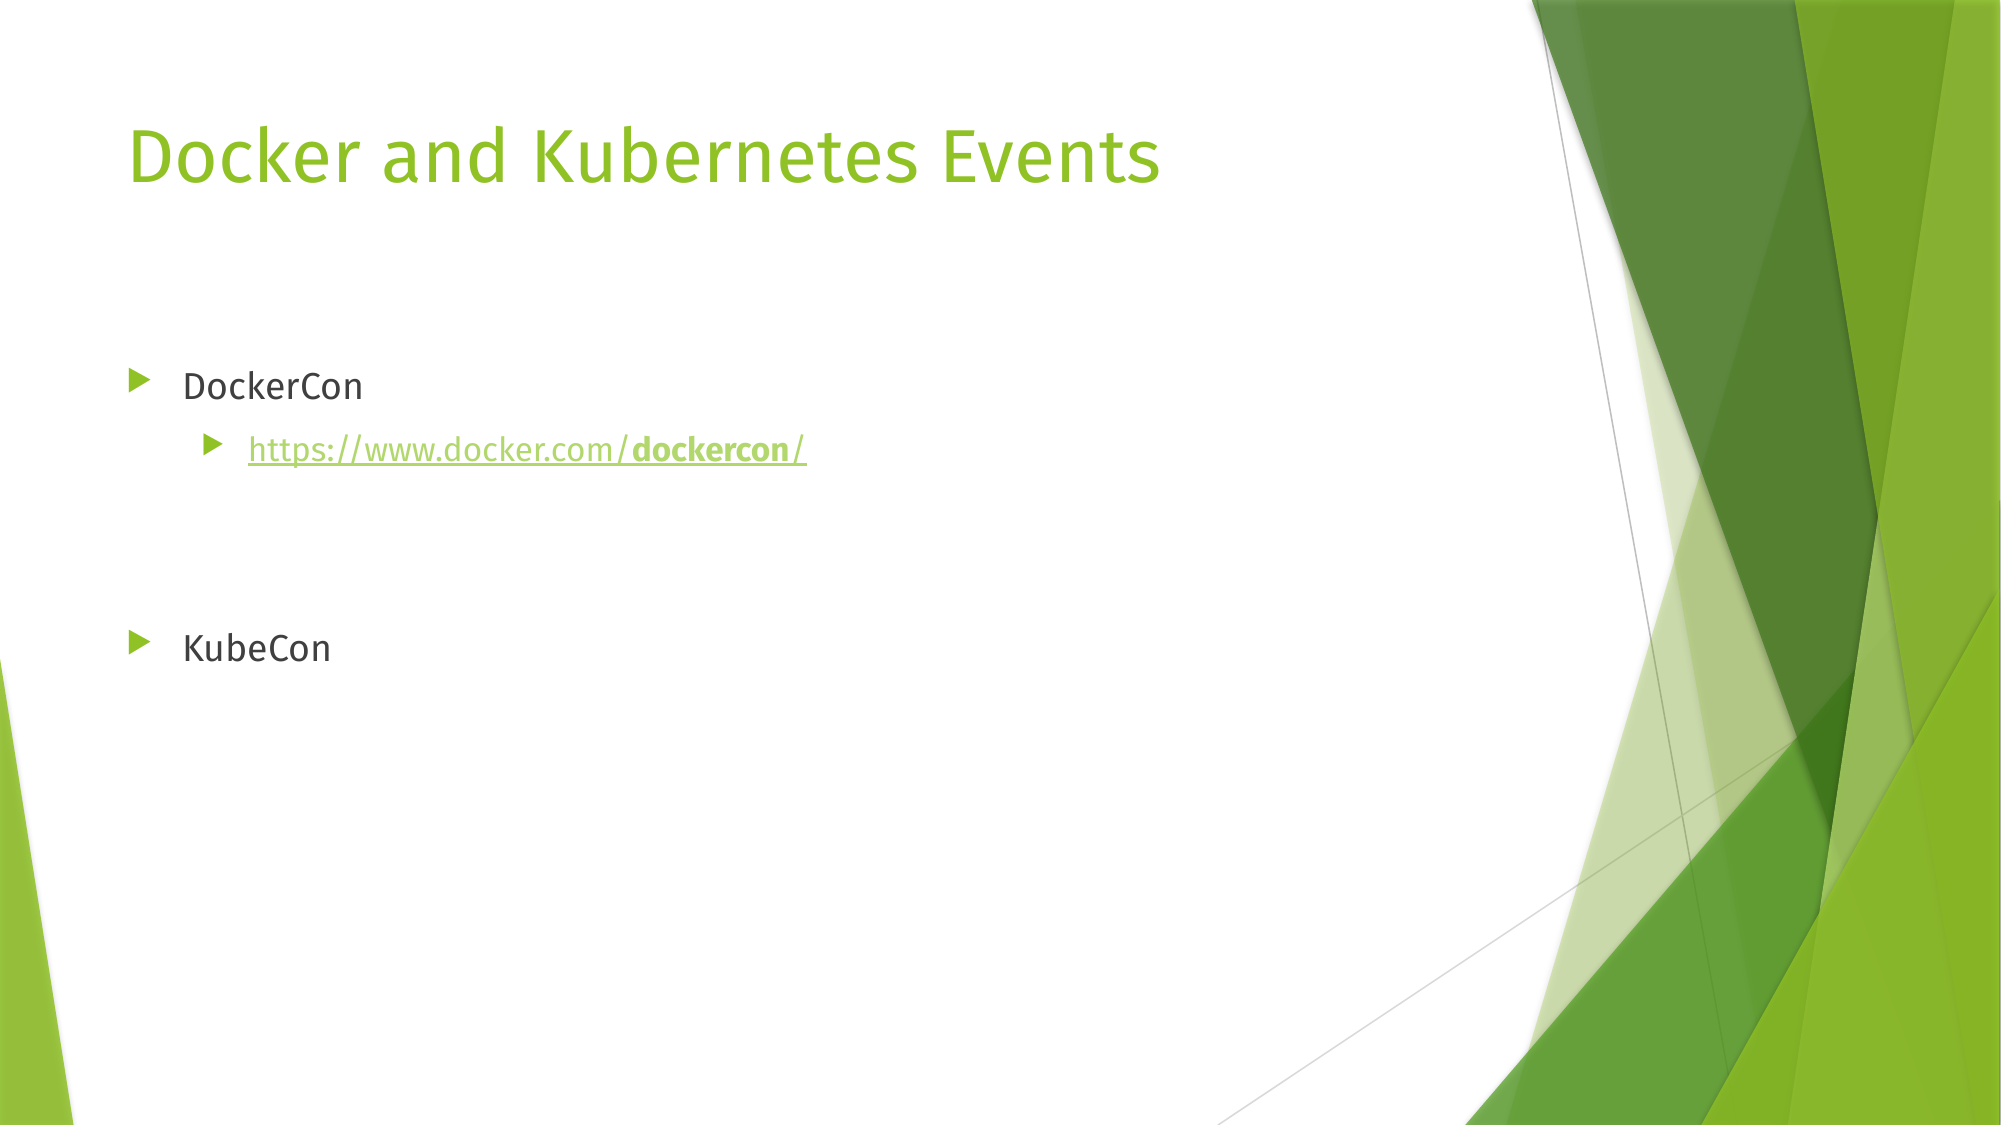

# Docker and Kubernetes Events
DockerCon
https://www.docker.com/dockercon/

KubeCon